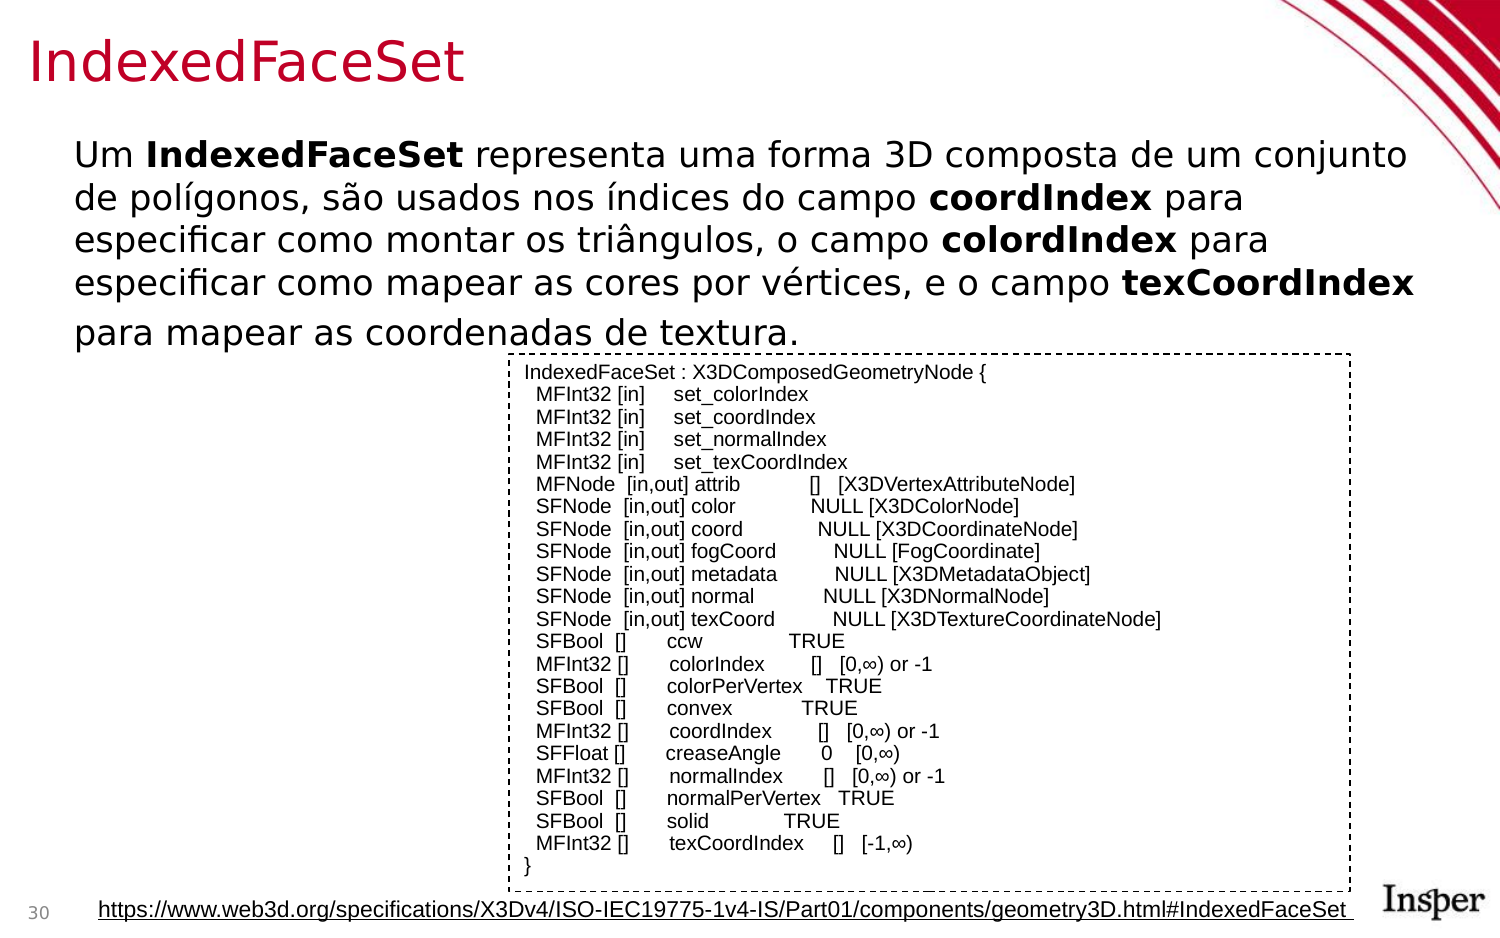

# IndexedFaceSet
Um IndexedFaceSet representa uma forma 3D composta de um conjunto de polígonos, são usados nos índices do campo coordIndex para especificar como montar os triângulos, o campo colordIndex para especificar como mapear as cores por vértices, e o campo texCoordIndex
para mapear as coordenadas de textura.
IndexedFaceSet : X3DComposedGeometryNode {
  MFInt32 [in]     set_colorIndex
  MFInt32 [in]     set_coordIndex
  MFInt32 [in]     set_normalIndex
  MFInt32 [in]     set_texCoordIndex
  MFNode  [in,out] attrib            []   [X3DVertexAttributeNode]
  SFNode  [in,out] color             NULL [X3DColorNode]
  SFNode  [in,out] coord             NULL [X3DCoordinateNode]
  SFNode  [in,out] fogCoord          NULL [FogCoordinate]
  SFNode  [in,out] metadata          NULL [X3DMetadataObject]
  SFNode  [in,out] normal            NULL [X3DNormalNode]
  SFNode  [in,out] texCoord          NULL [X3DTextureCoordinateNode]
  SFBool  []       ccw               TRUE
  MFInt32 []       colorIndex        []   [0,∞) or -1
  SFBool  []       colorPerVertex    TRUE
  SFBool  []       convex            TRUE
  MFInt32 []       coordIndex        []   [0,∞) or -1
  SFFloat []       creaseAngle       0    [0,∞)
  MFInt32 []       normalIndex       []   [0,∞) or -1
  SFBool  []       normalPerVertex   TRUE
  SFBool  []       solid             TRUE
  MFInt32 []       texCoordIndex     []   [-1,∞)
}
https://www.web3d.org/specifications/X3Dv4/ISO-IEC19775-1v4-IS/Part01/components/geometry3D.html#IndexedFaceSet
30